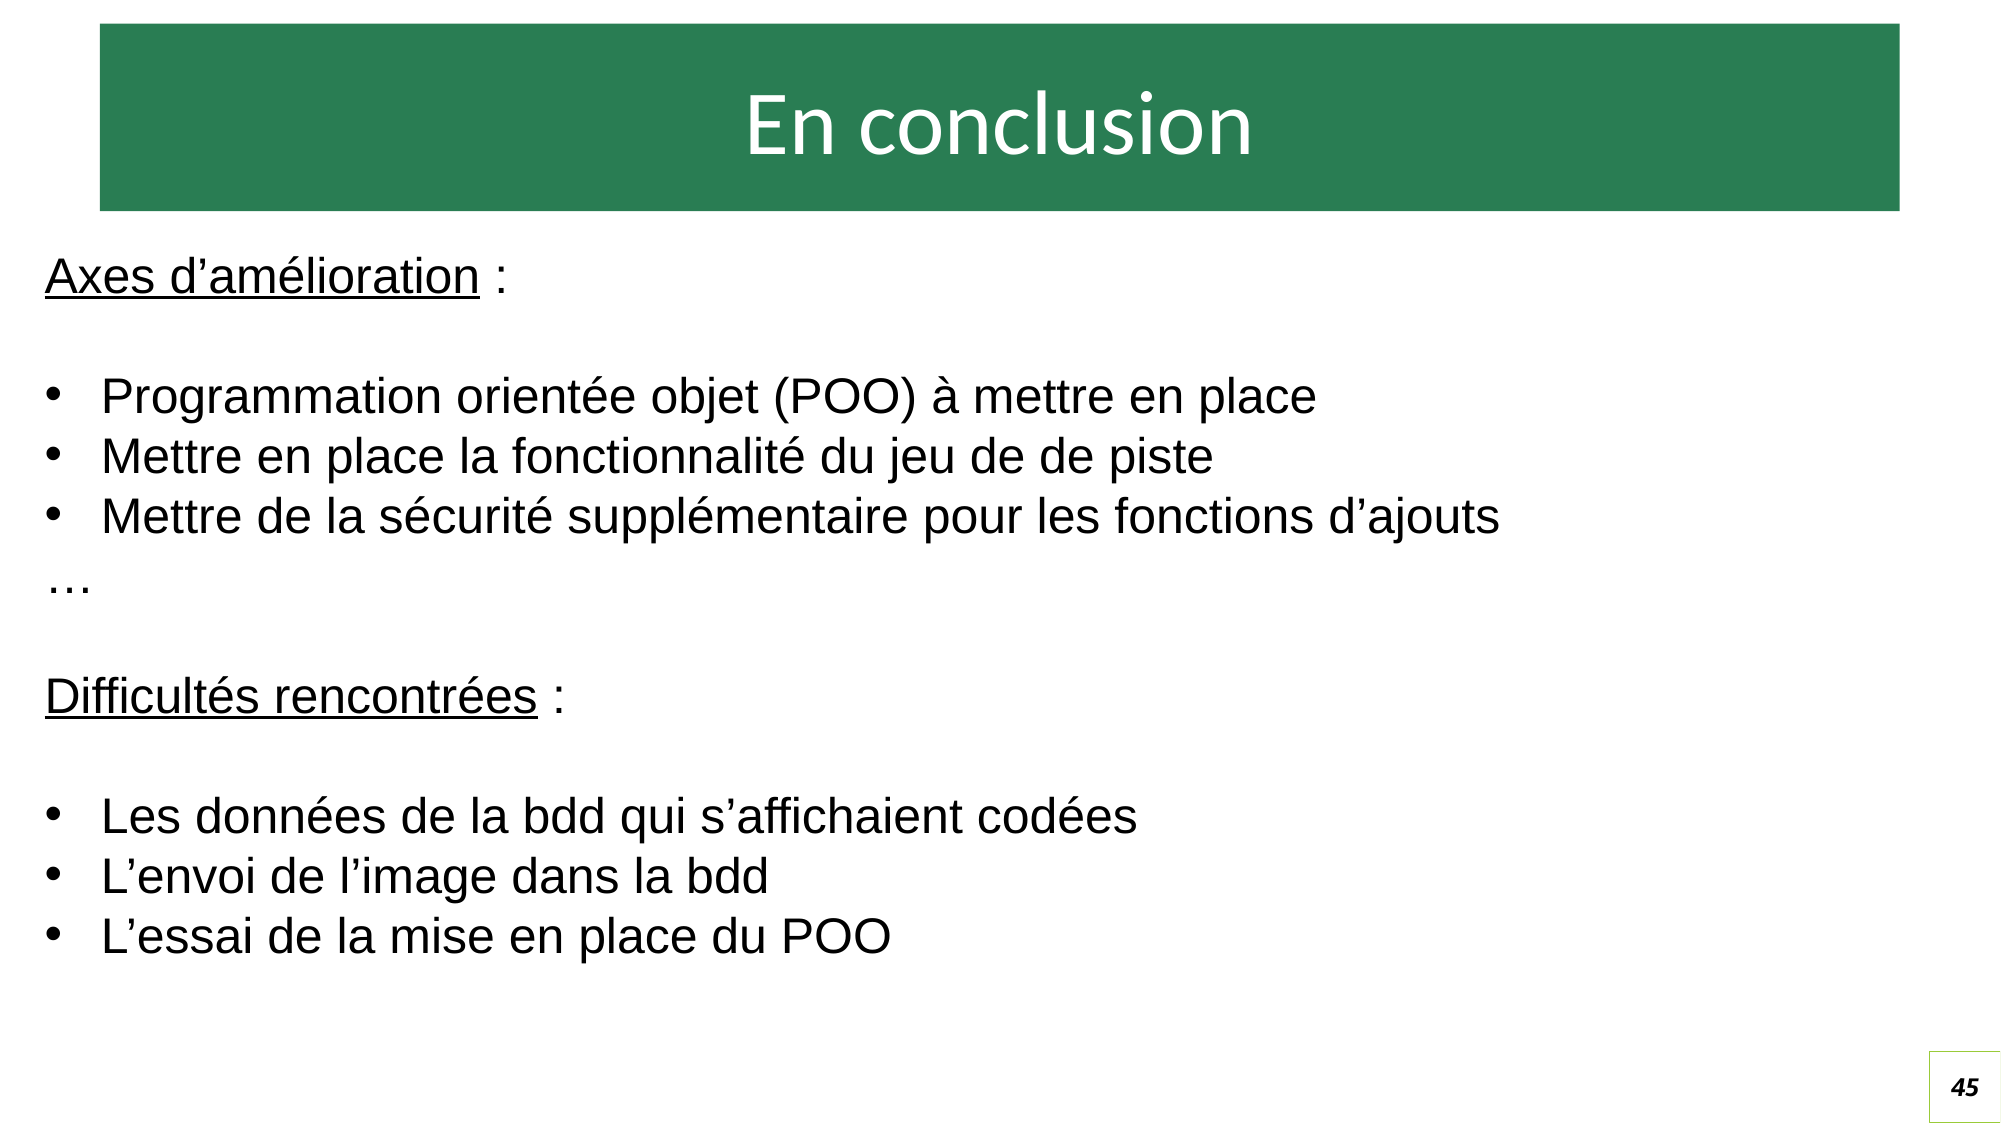

En conclusion
Axes d’amélioration :

Programmation orientée objet (POO) à mettre en place
Mettre en place la fonctionnalité du jeu de de piste
Mettre de la sécurité supplémentaire pour les fonctions d’ajouts
…

Difficultés rencontrées :

Les données de la bdd qui s’affichaient codées
L’envoi de l’image dans la bdd
L’essai de la mise en place du POO

45